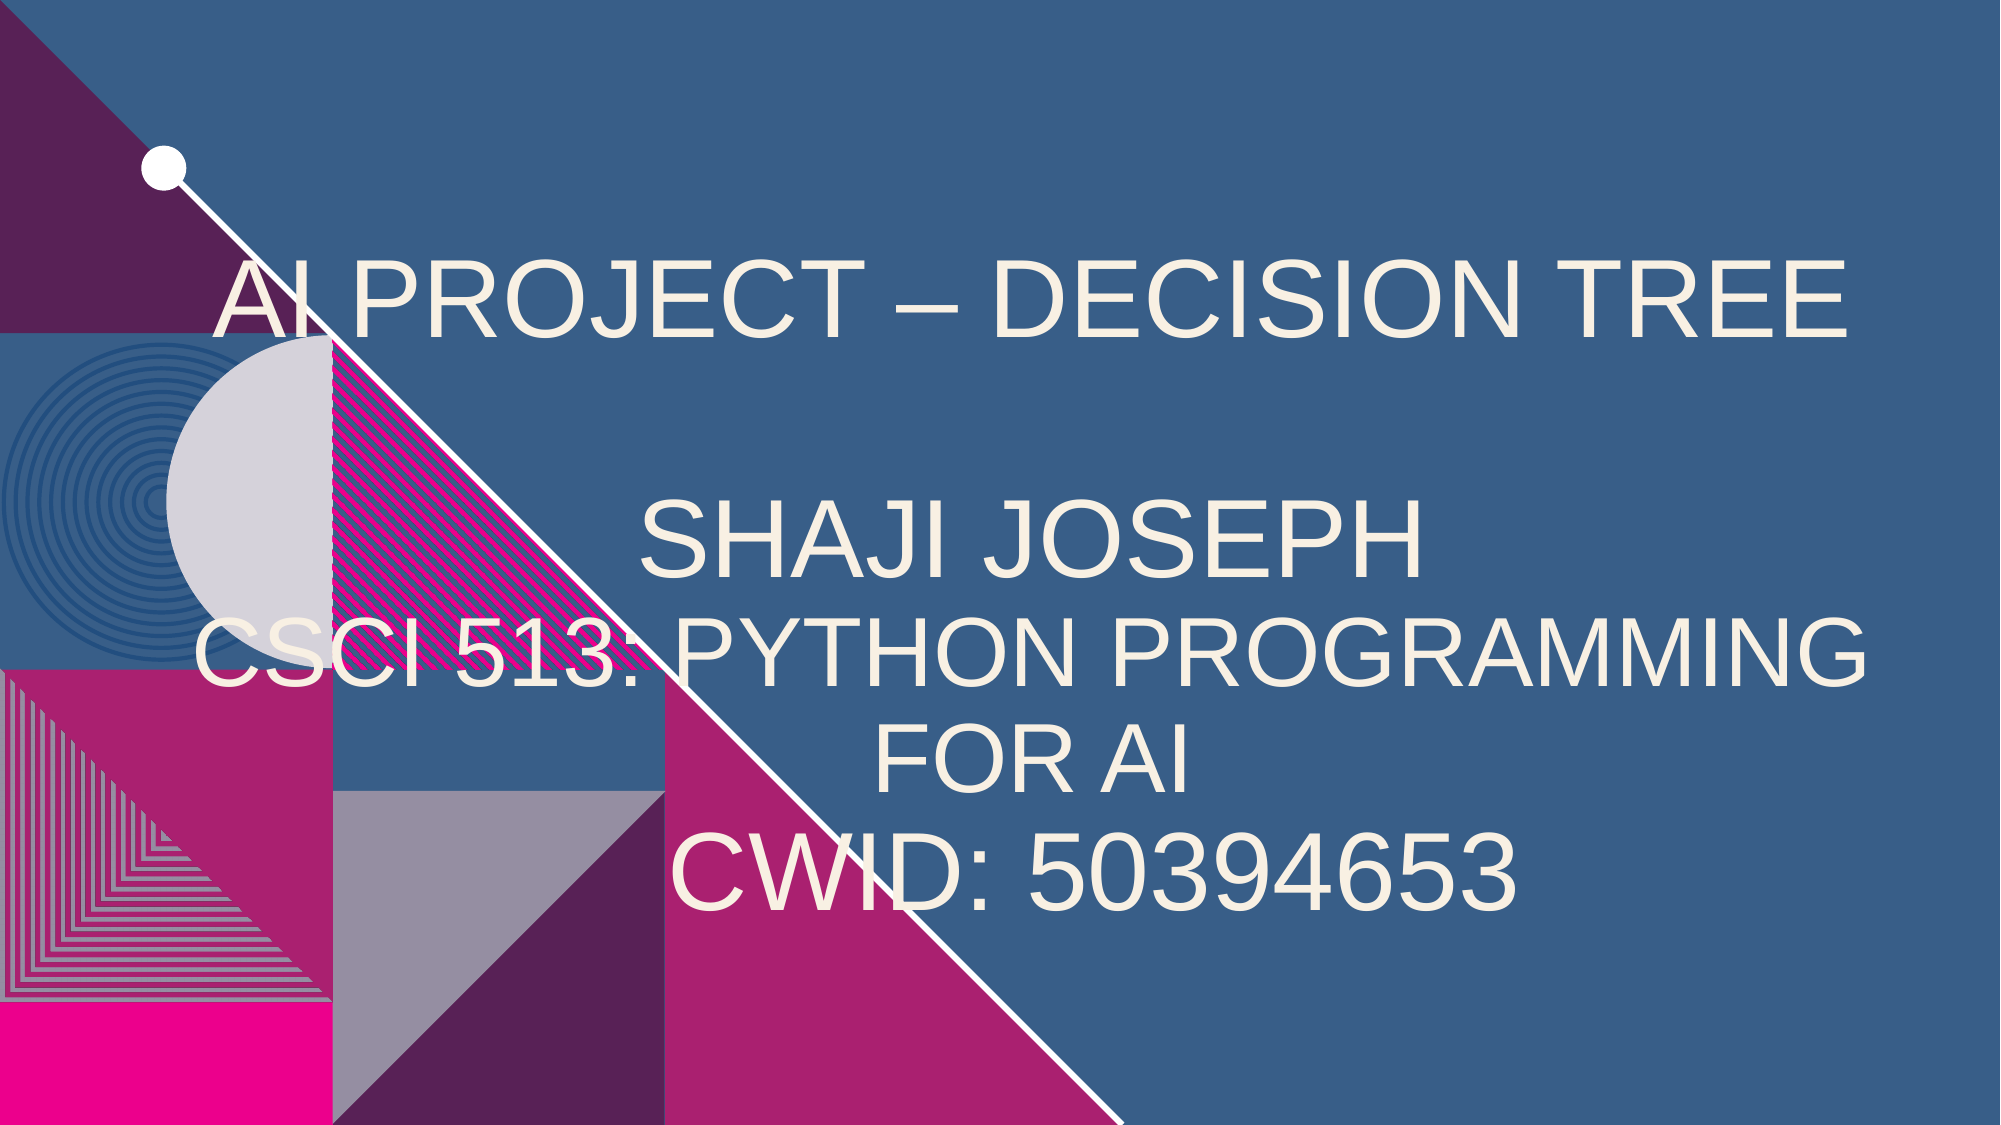

# AI Project – decision tree Shaji Joseph CSCI 513: Python Programming for AI CWID: 50394653